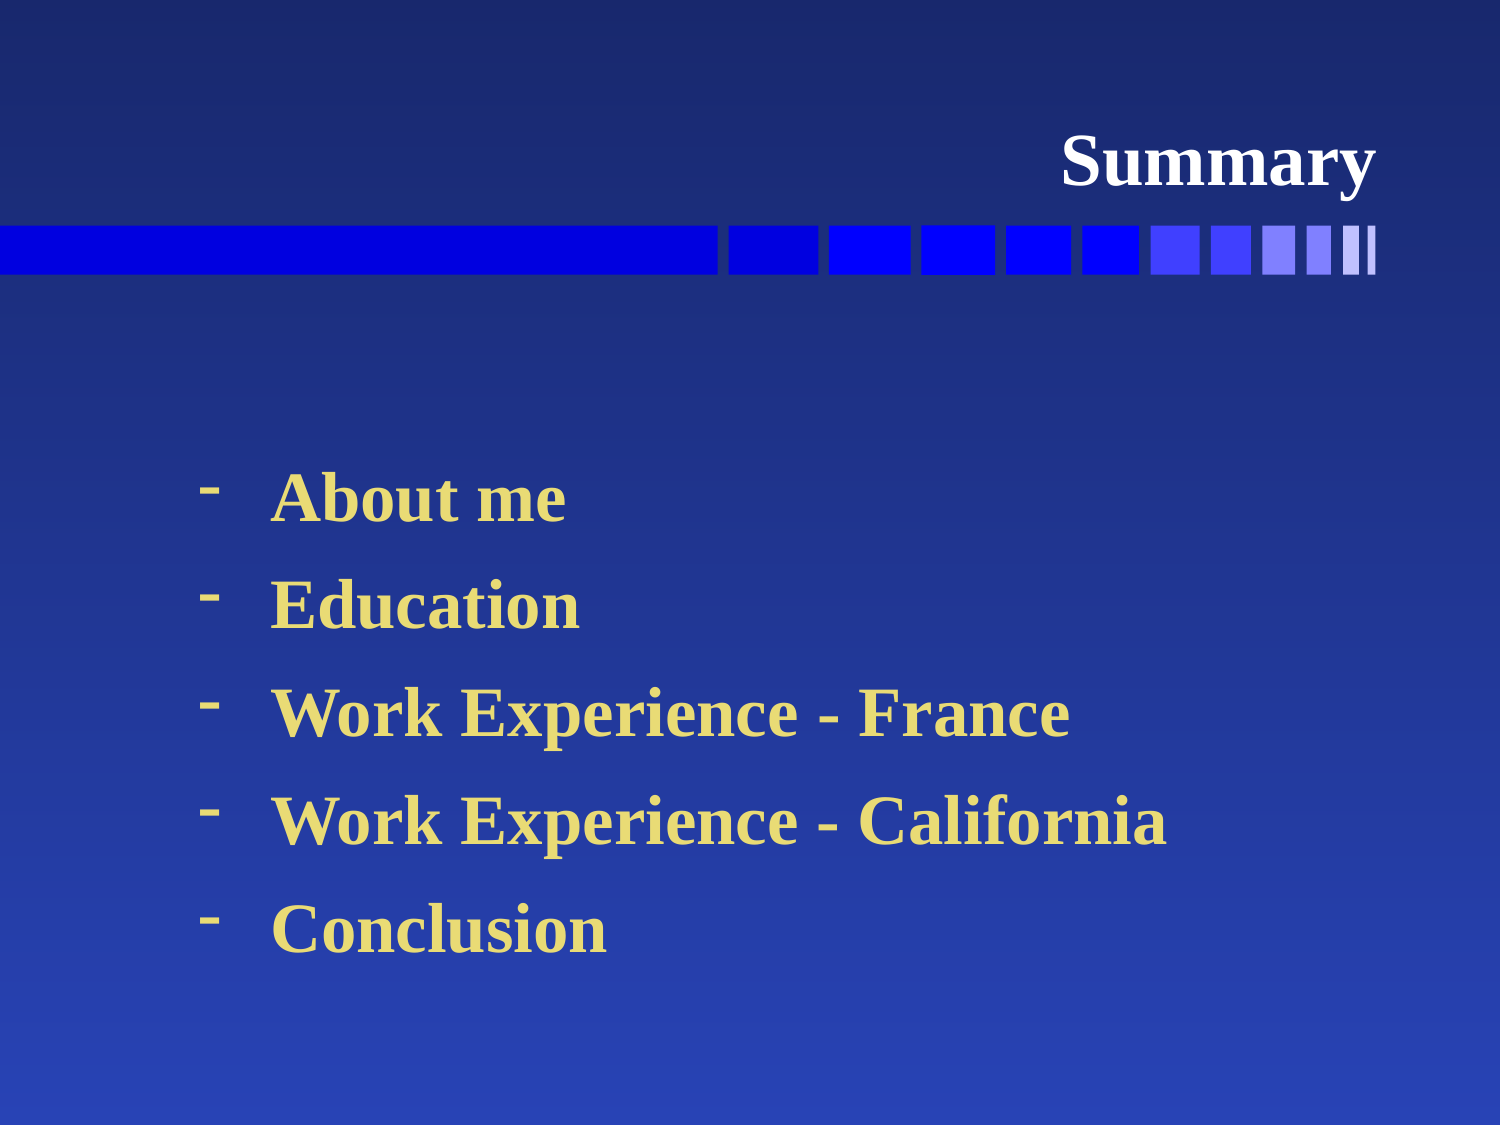

# Summary

About me
Education
Work Experience - France
Work Experience - California
Conclusion